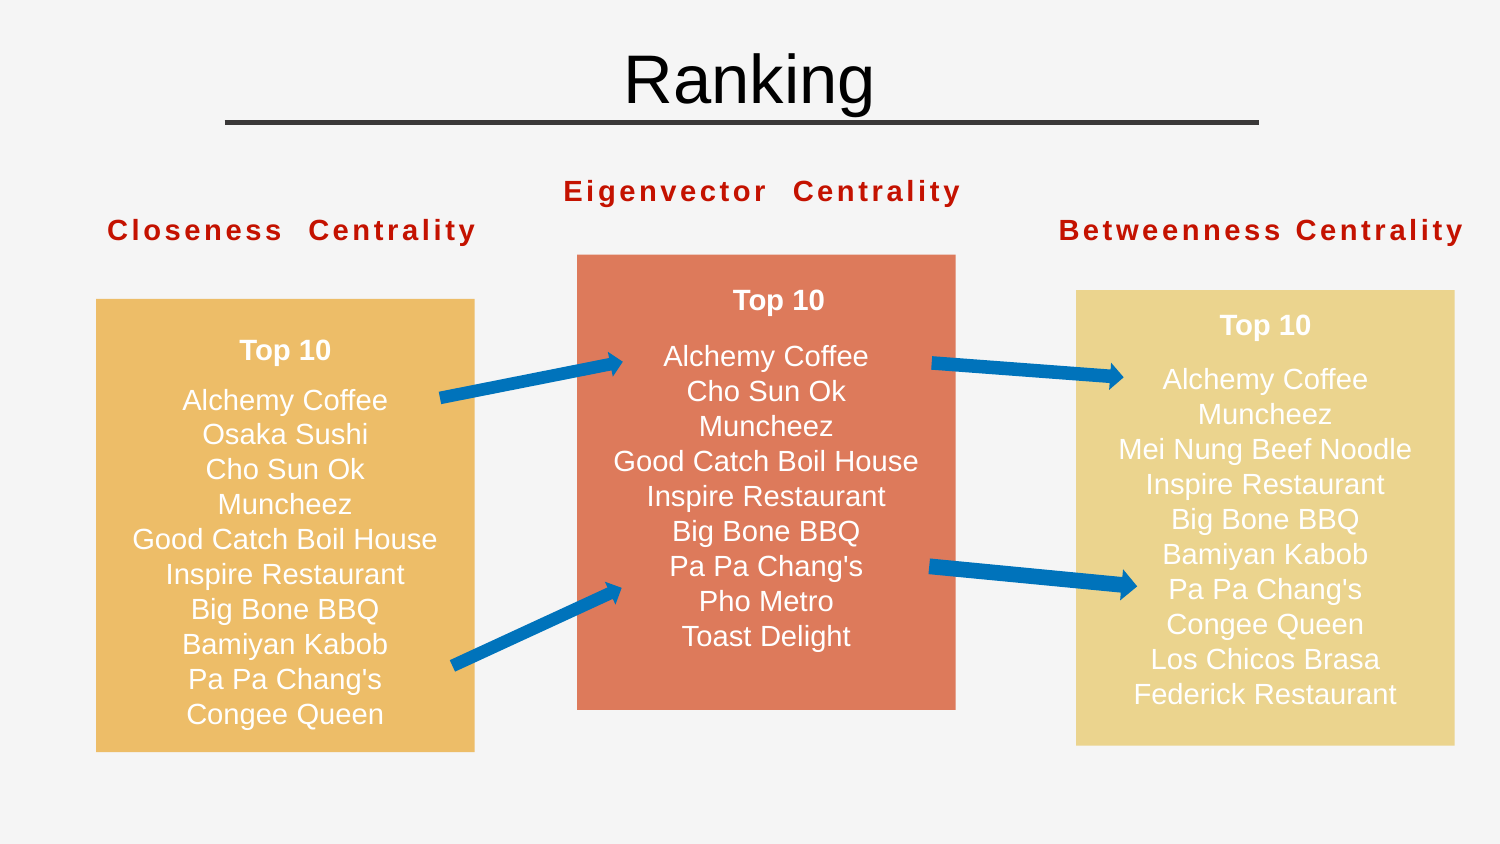

Ranking
Eigenvector  Centrality

Alchemy Coffee
Cho Sun Ok
Muncheez
Good Catch Boil House
Inspire Restaurant
Big Bone BBQ
Pa Pa Chang's
Pho Metro
Toast Delight
   Top 10
Closeness  Centrality

Alchemy Coffee
Osaka Sushi
Cho Sun Ok
Muncheez
Good Catch Boil House
Inspire Restaurant
Big Bone BBQ
Bamiyan Kabob
Pa Pa Chang's
Congee Queen
Top 10
Betweenness Centrality

Alchemy Coffee
Muncheez
Mei Nung Beef Noodle
Inspire Restaurant
Big Bone BBQ
Bamiyan Kabob
Pa Pa Chang's
Congee Queen
Los Chicos Brasa
Federick Restaurant
e7d195523061f1c0600ade85ab8d19863d296bbd6d3c8047FB0A4867354E4F1E3A7DEAE3C4C4B5C9777EC9E9D7F78045DB0296A4194571101A21F67FC7D6C39966CE50B69116E2EE84E571E25F3C0CCE19B7BA3F947E0899F8B654DDF63CBC54889BD665B879A243CED6339B4F4AAD5F6D1EDF9135418660BA3FBA18744DAFA98EABC1EED731EA6833863FD2C33712174ACE2AD755DACFBF
Top 10